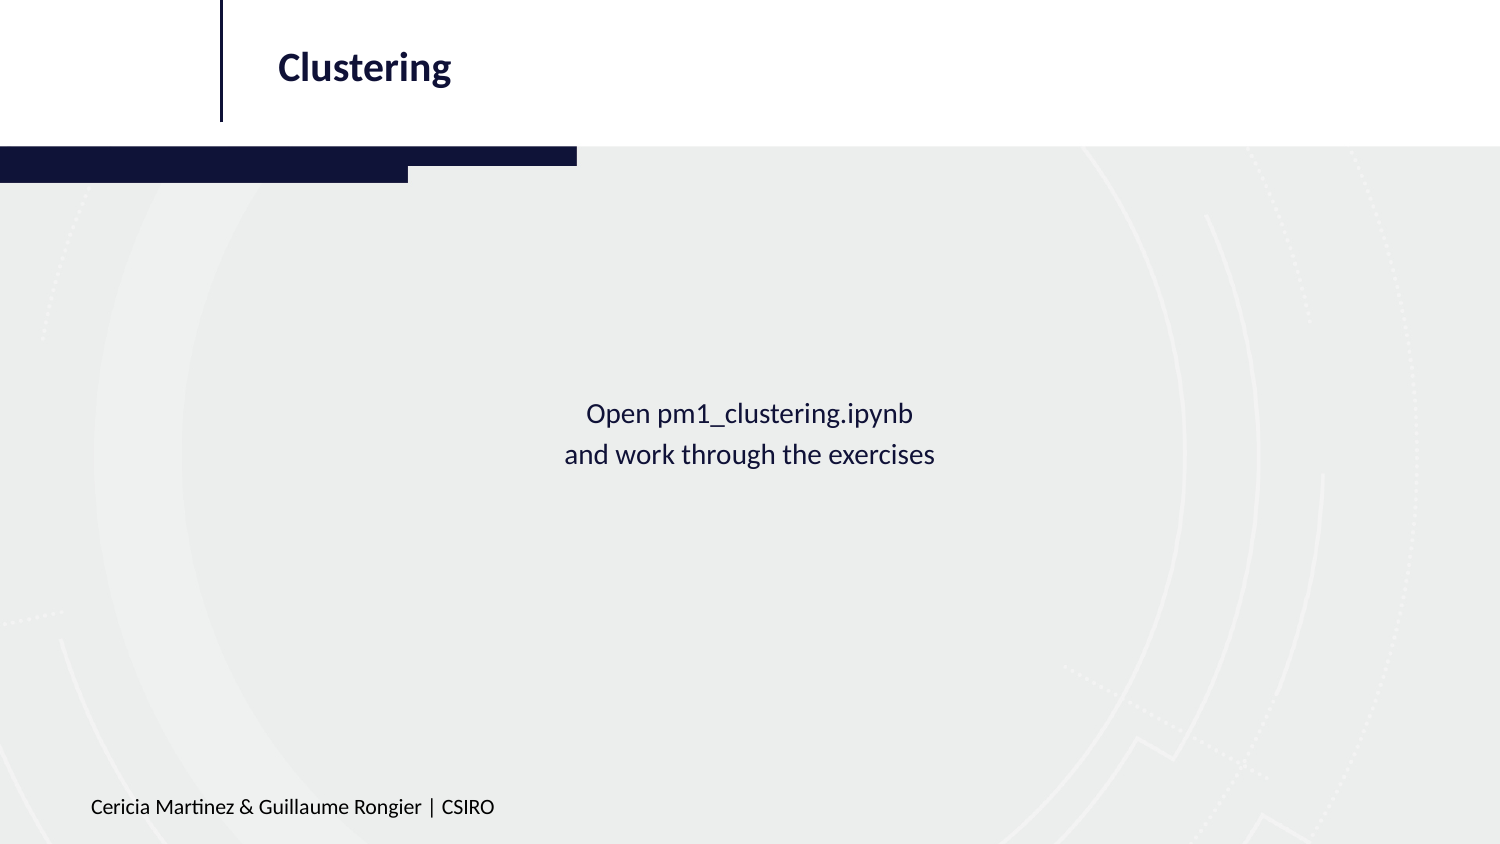

Clustering

Open pm1_clustering.ipynb
and work through the exercises
Cericia Martinez & Guillaume Rongier | CSIRO